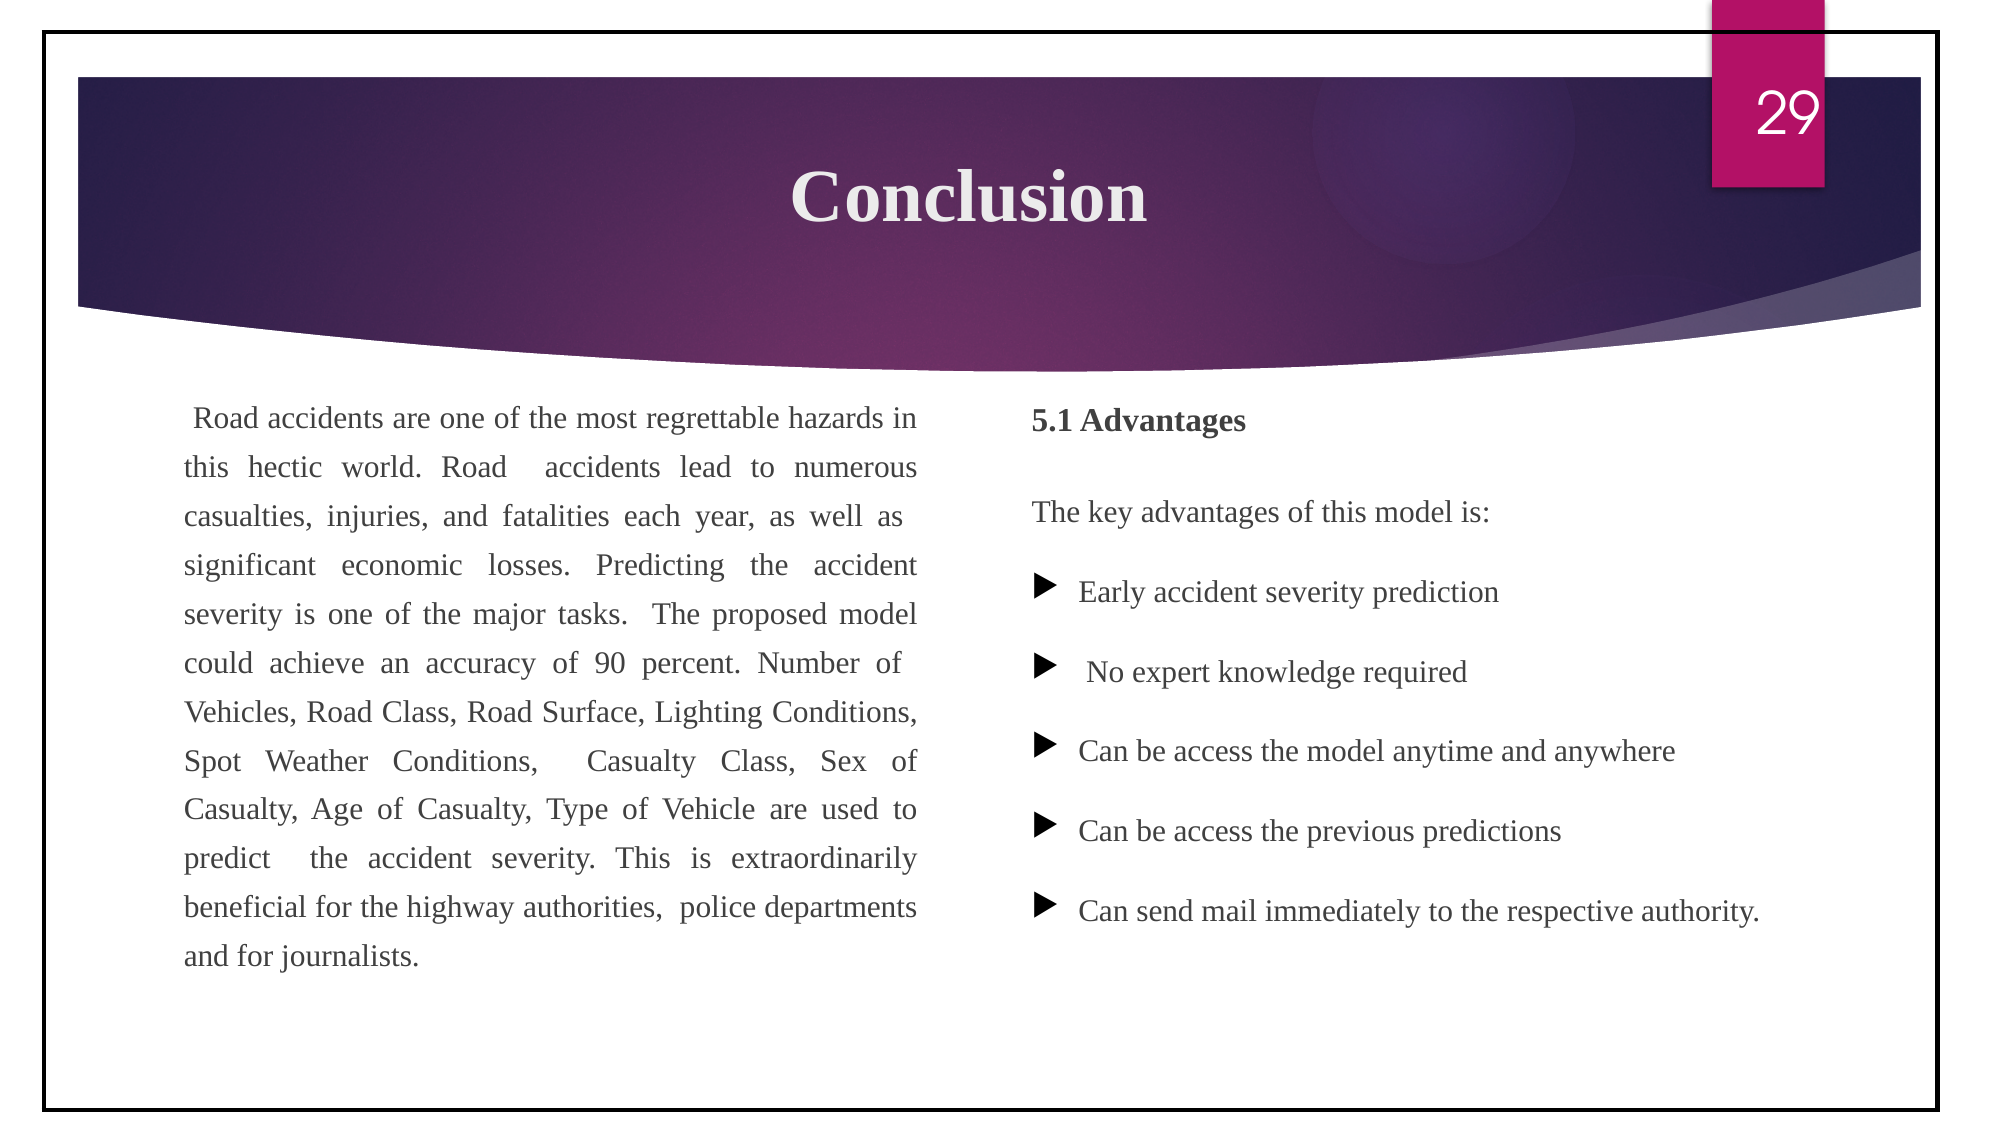

|  |
| --- |
29
# Conclusion
 Road accidents are one of the most regrettable hazards in this hectic world. Road  accidents lead to numerous casualties, injuries, and fatalities each year, as well as  significant economic losses. Predicting the accident severity is one of the major tasks.  The proposed model could achieve an accuracy of 90 percent. Number of  Vehicles, Road Class, Road Surface, Lighting Conditions, Spot Weather Conditions,  Casualty Class, Sex of Casualty, Age of Casualty, Type of Vehicle are used to predict  the accident severity. This is extraordinarily beneficial for the highway authorities,  police departments and for journalists.
5.1 Advantages
The key advantages of this model is:
Early accident severity prediction
 No expert knowledge required
Can be access the model anytime and anywhere
Can be access the previous predictions
Can send mail immediately to the respective authority.